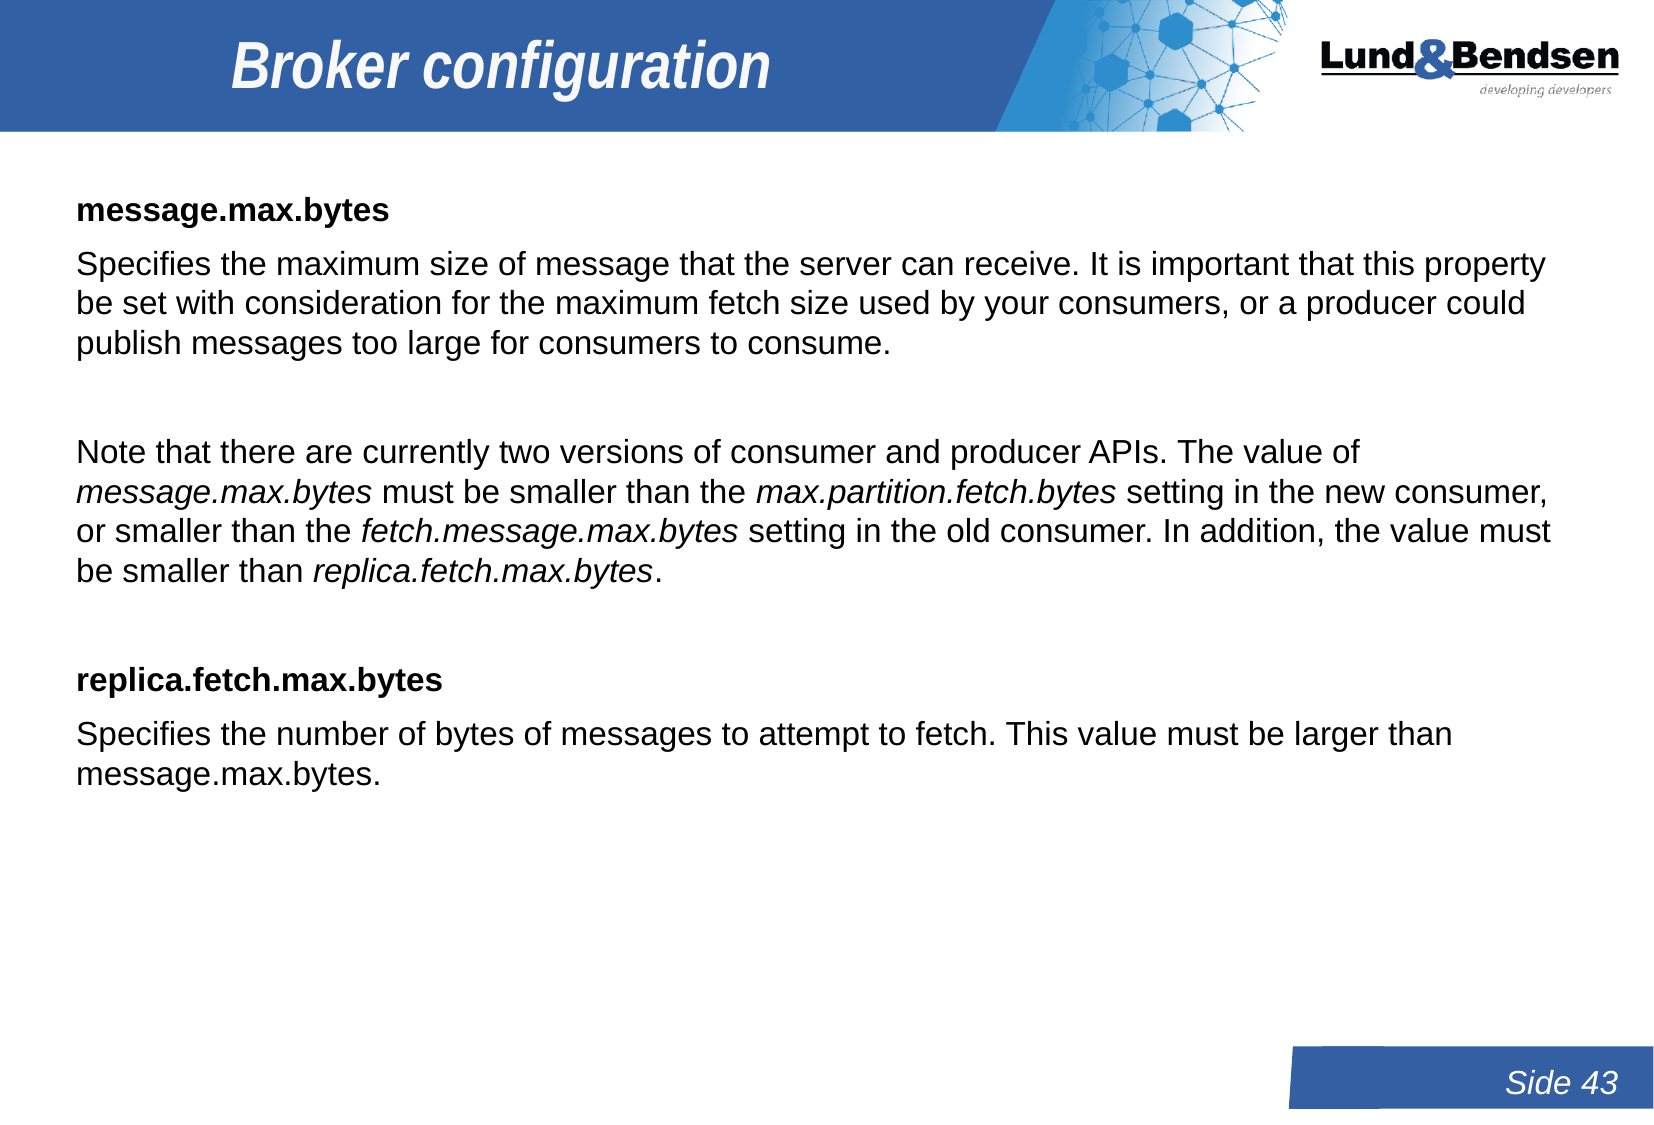

# Broker configuration
message.max.bytes
Specifies the maximum size of message that the server can receive. It is important that this property be set with consideration for the maximum fetch size used by your consumers, or a producer could publish messages too large for consumers to consume.

Note that there are currently two versions of consumer and producer APIs. The value of message.max.bytes must be smaller than the max.partition.fetch.bytes setting in the new consumer, or smaller than the fetch.message.max.bytes setting in the old consumer. In addition, the value must be smaller than replica.fetch.max.bytes.

replica.fetch.max.bytes
Specifies the number of bytes of messages to attempt to fetch. This value must be larger than message.max.bytes.